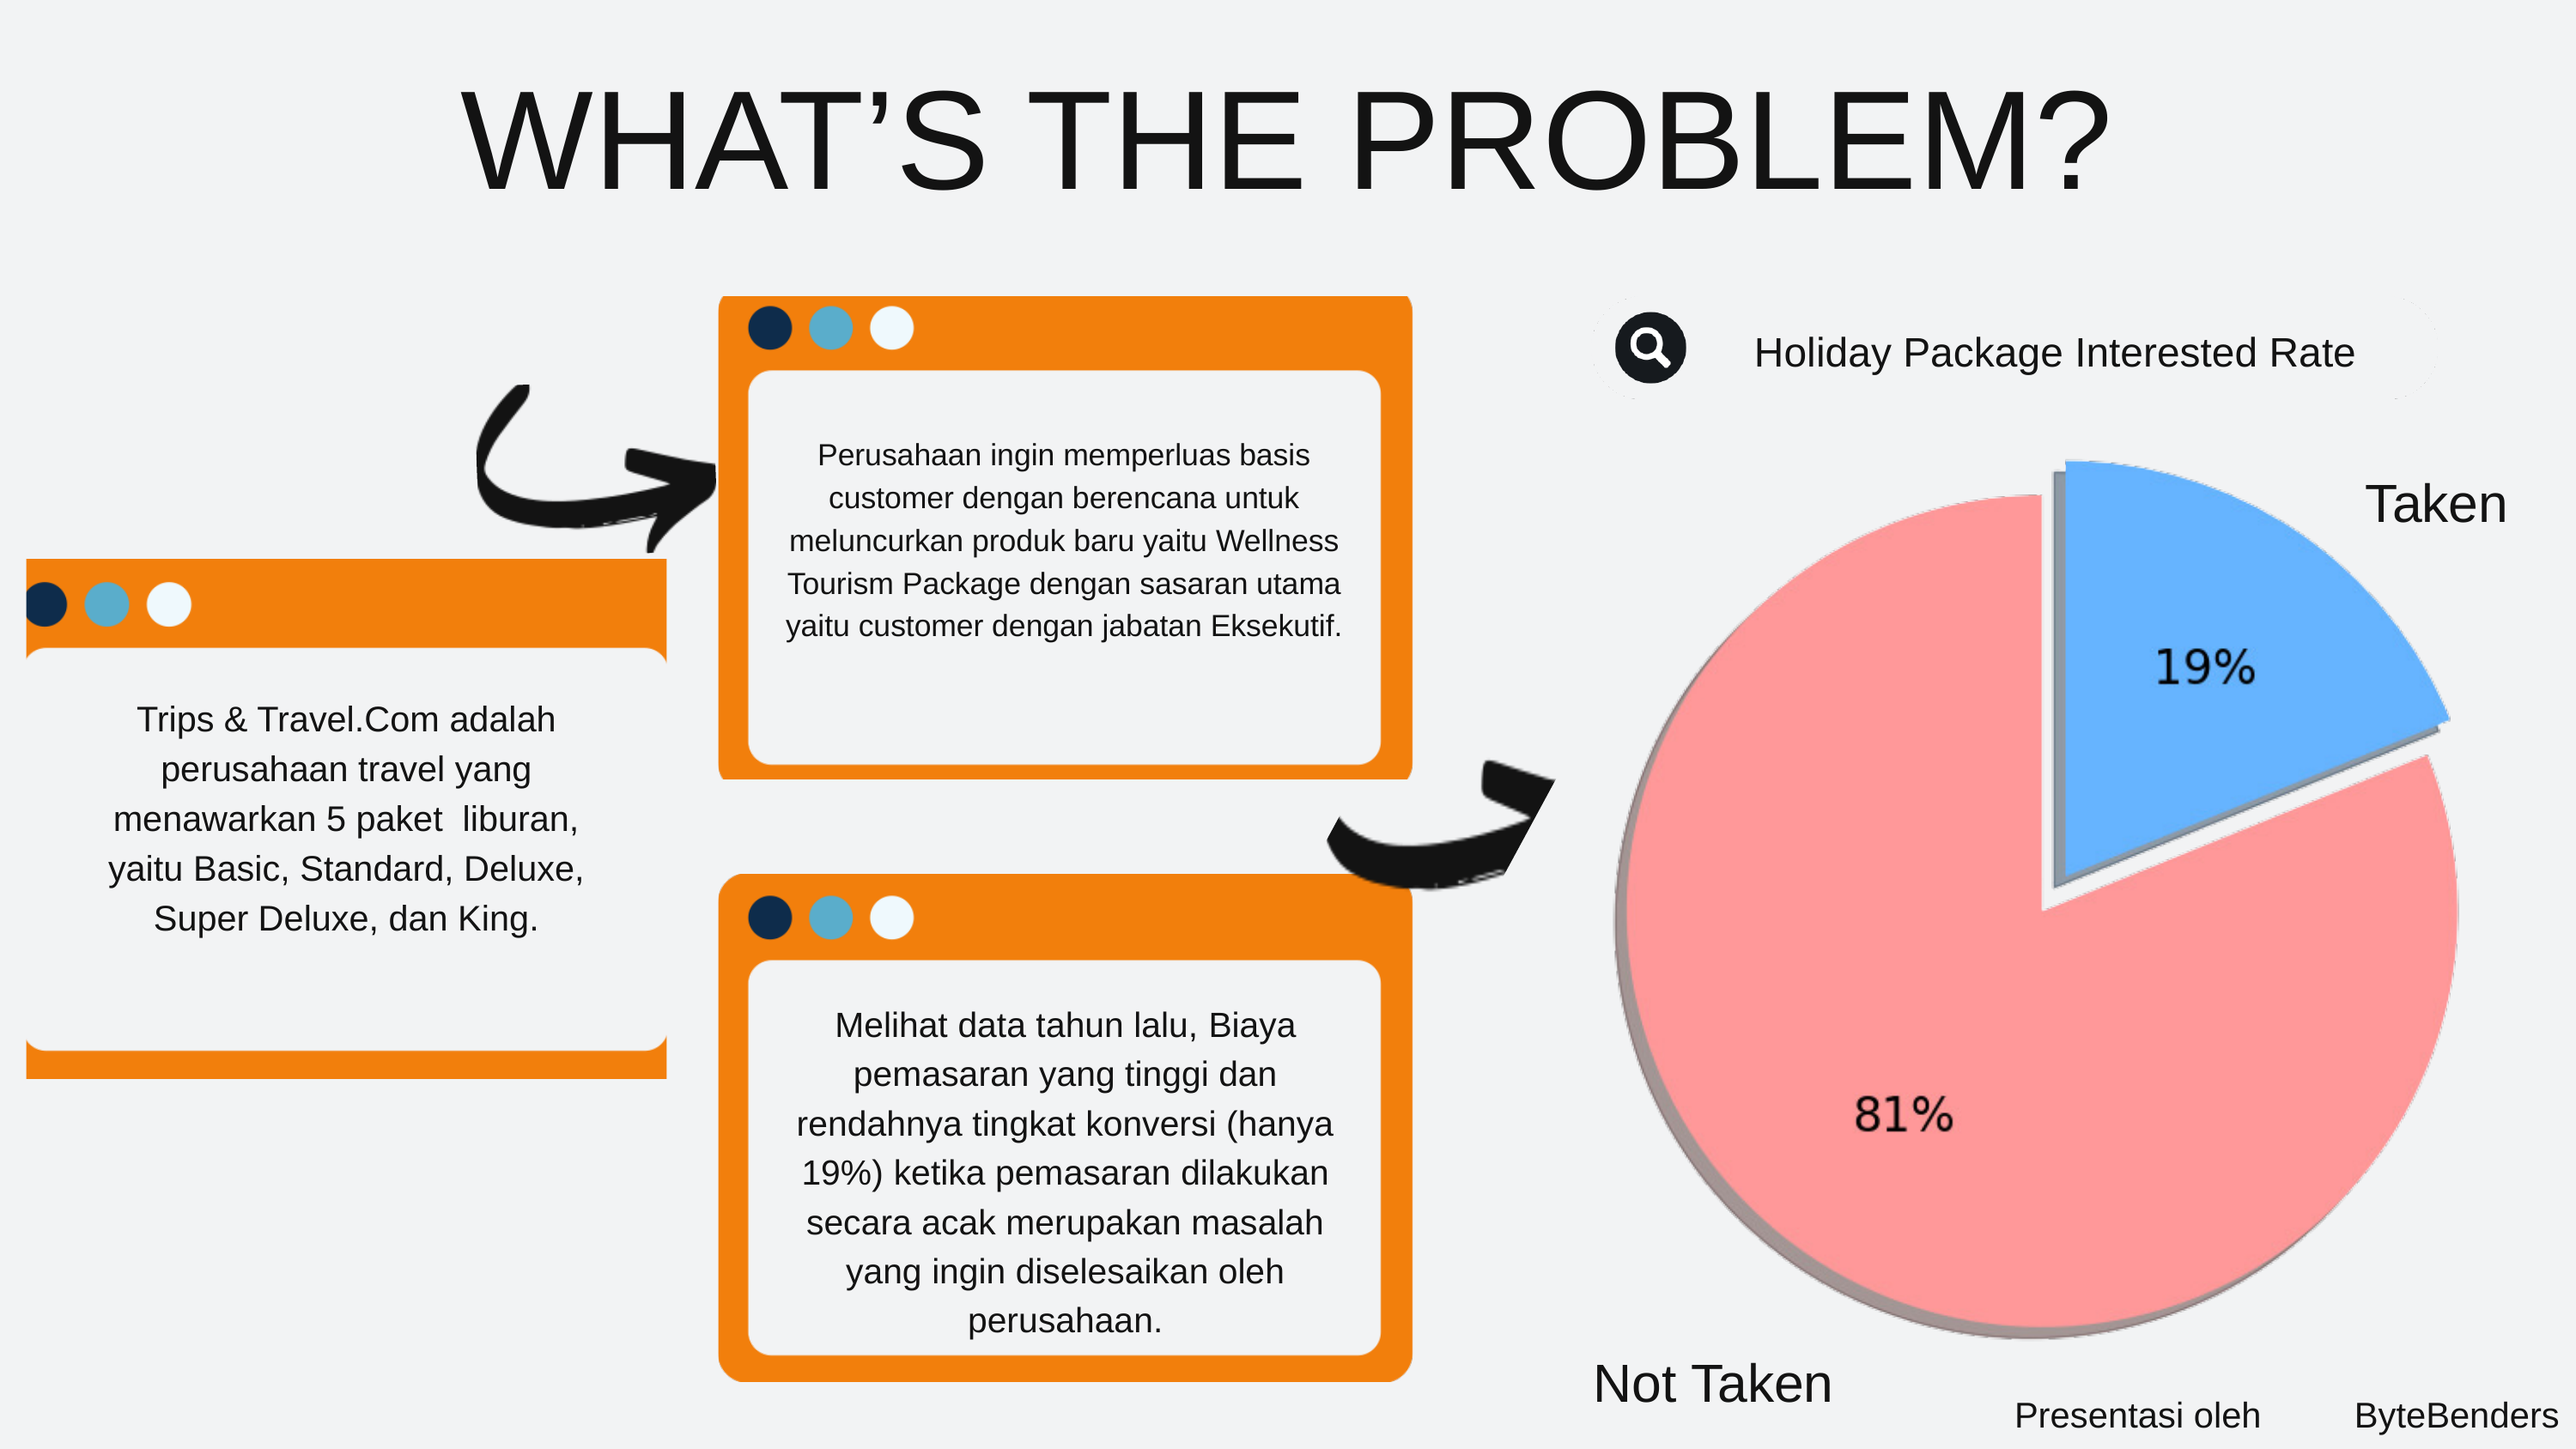

WHAT’S THE PROBLEM?

Perusahaan ingin memperluas basis customer dengan berencana untuk meluncurkan produk baru yaitu Wellness Tourism Package dengan sasaran utama yaitu customer dengan jabatan Eksekutif.

Holiday Package Interested Rate

Taken

Trips & Travel.Com adalah perusahaan travel yang menawarkan 5 paket  liburan, yaitu Basic, Standard, Deluxe, Super Deluxe, dan King.

Melihat data tahun lalu, Biaya pemasaran yang tinggi dan rendahnya tingkat konversi (hanya 19%) ketika pemasaran dilakukan secara acak merupakan masalah yang ingin diselesaikan oleh perusahaan.
Not Taken
ByteBenders
Presentasi oleh